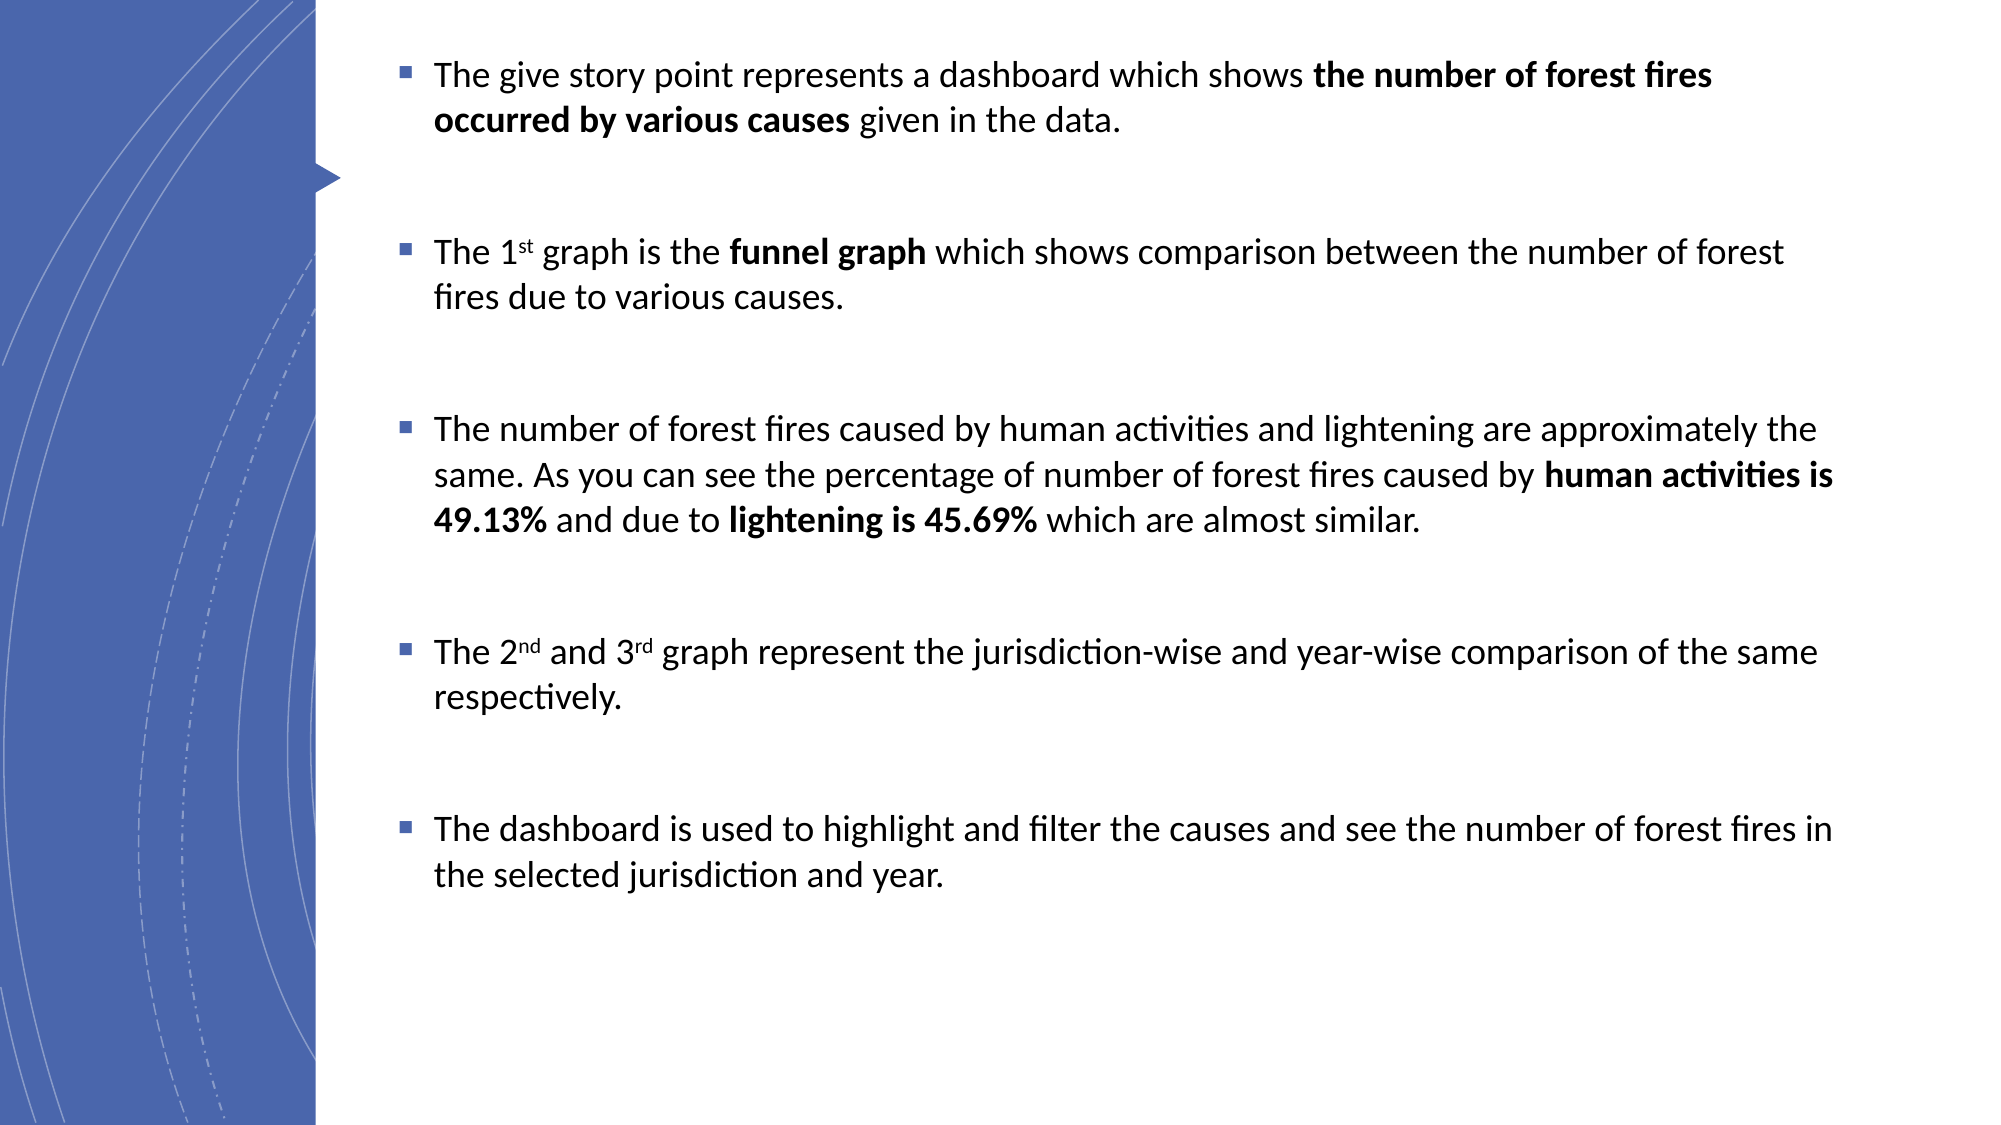

The give story point represents a dashboard which shows the number of forest fires occurred by various causes given in the data.

The 1st graph is the funnel graph which shows comparison between the number of forest fires due to various causes.

The number of forest fires caused by human activities and lightening are approximately the same. As you can see the percentage of number of forest fires caused by human activities is 49.13% and due to lightening is 45.69% which are almost similar.

The 2nd and 3rd graph represent the jurisdiction-wise and year-wise comparison of the same respectively.

The dashboard is used to highlight and filter the causes and see the number of forest fires in the selected jurisdiction and year.